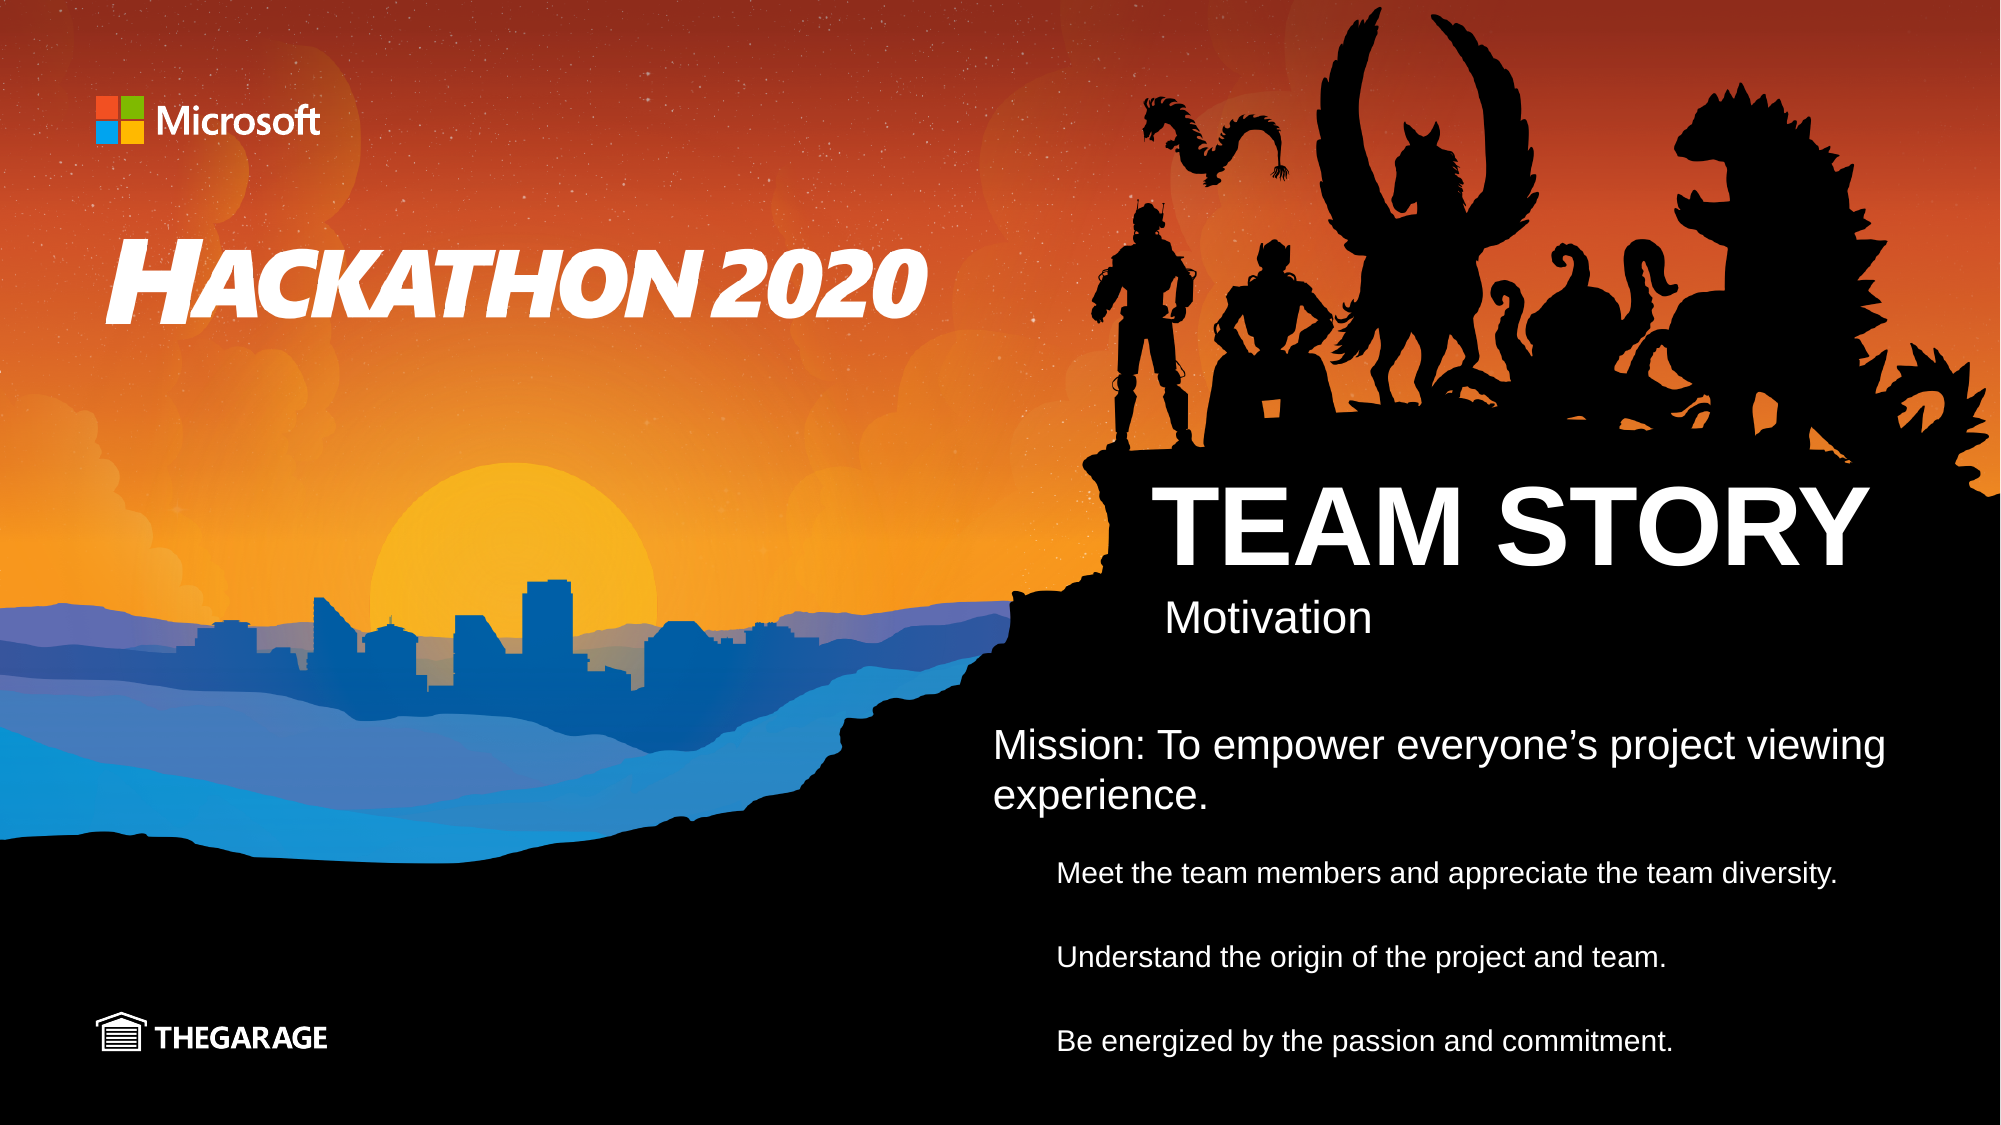

# TEAM STORY
Motivation
Mission: To empower everyone’s project viewing experience.

Meet the team members and appreciate the team diversity.

Understand the origin of the project and team.

Be energized by the passion and commitment.